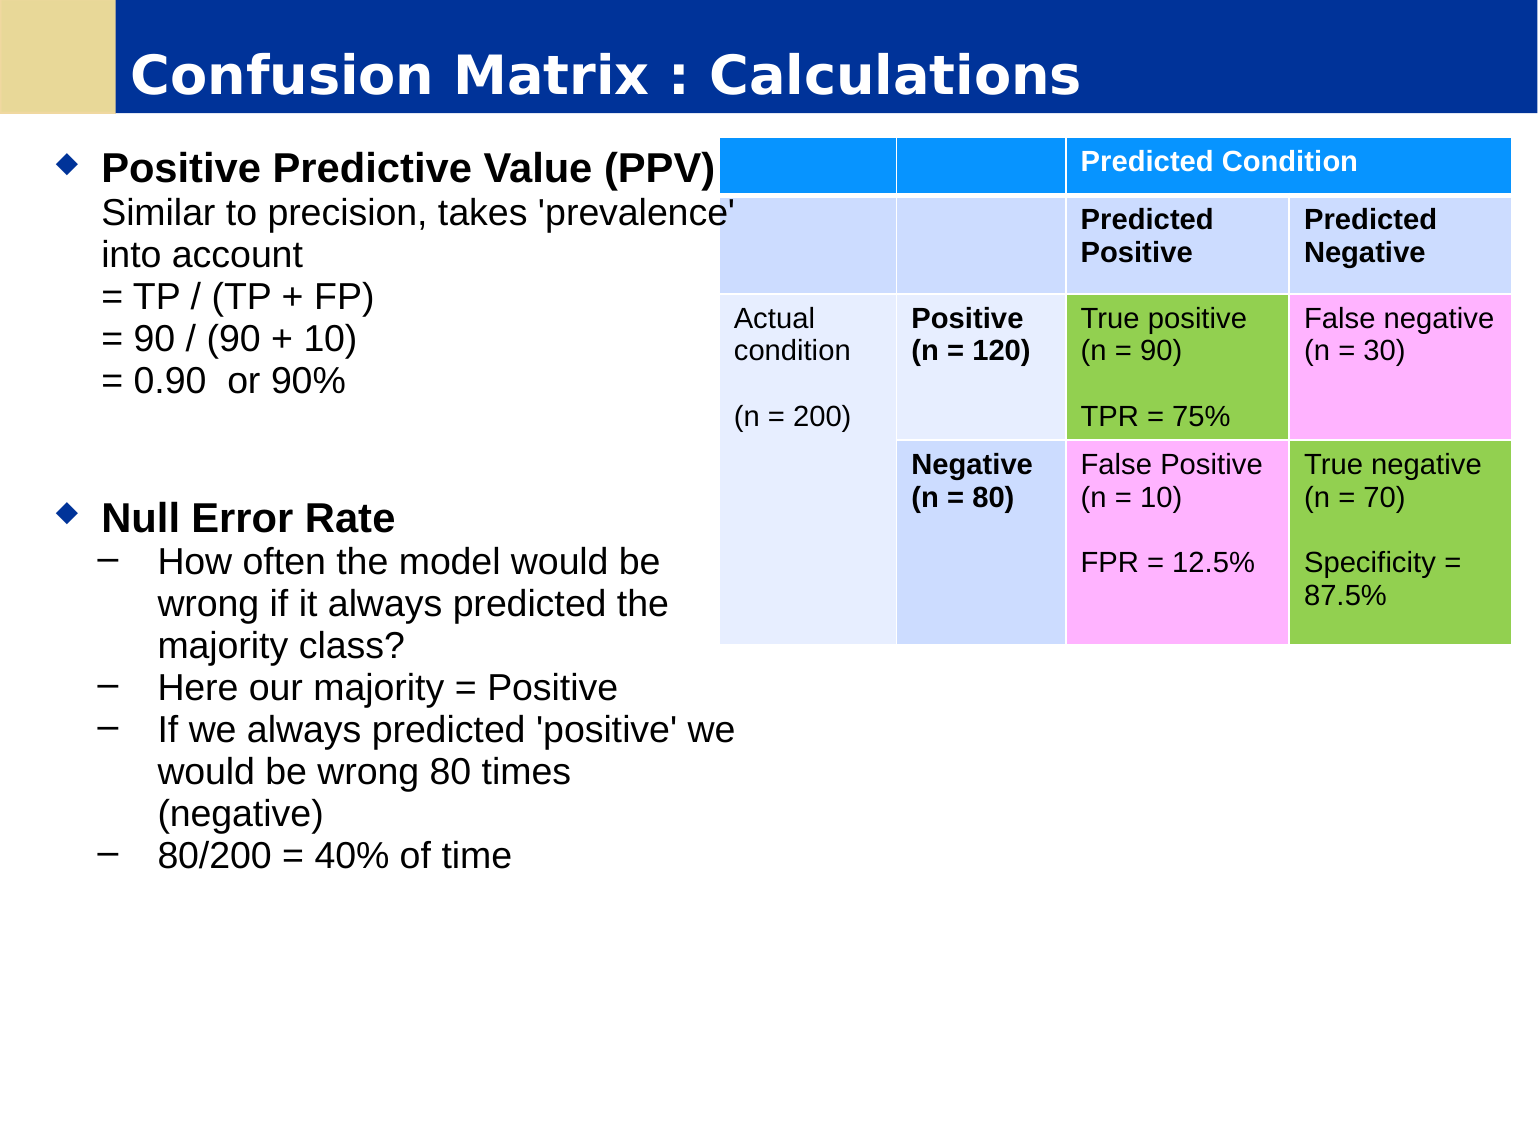

# Confusion Matrix : Calculations
|  |  | Predicted Condition |  |
| --- | --- | --- | --- |
|  |  | Predicted Positive | Predicted Negative |
| Actual condition (n = 200) | Positive (n = 120) | True positive (n = 90) TPR = 75% | False negative (n = 30) |
|  | Negative (n = 80) | False Positive (n = 10) FPR = 12.5% | True negative (n = 70) Specificity = 87.5% |
Positive Predictive Value (PPV)
Similar to precision, takes 'prevalence' into account
= TP / (TP + FP)
= 90 / (90 + 10)
= 0.90  or 90%
Null Error Rate
How often the model would be wrong if it always predicted the majority class?
Here our majority = Positive
If we always predicted 'positive' we would be wrong 80 times (negative)
80/200 = 40% of time